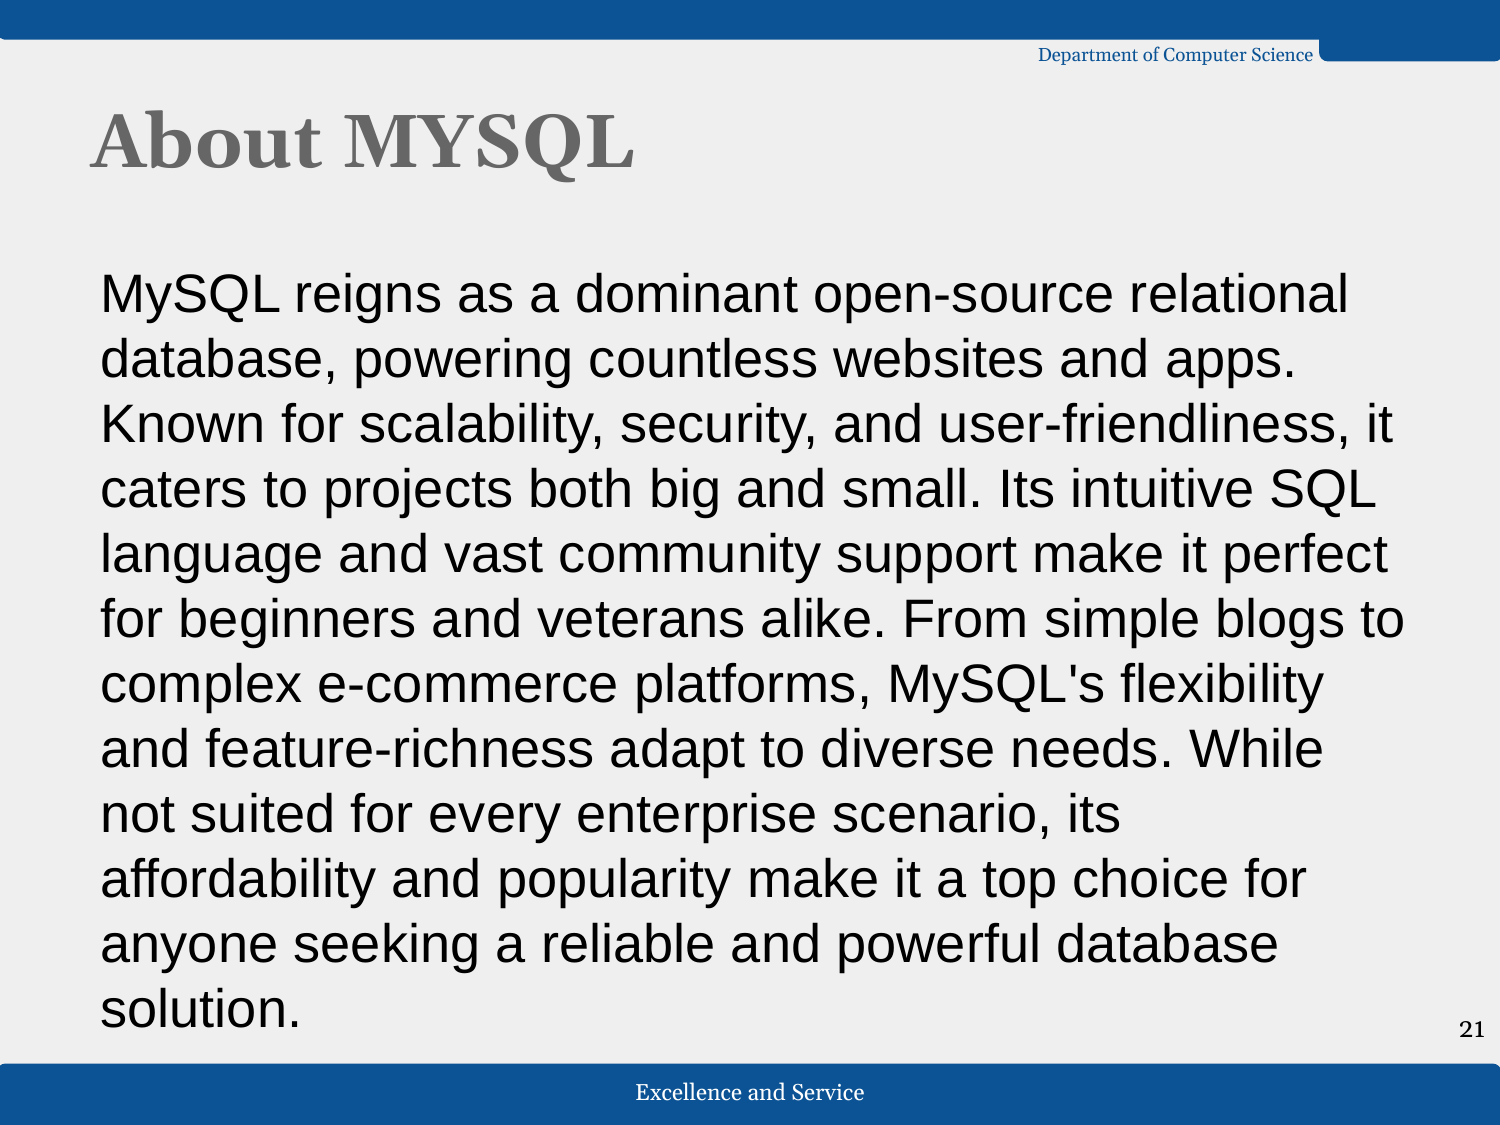

# About MYSQL
MySQL reigns as a dominant open-source relational database, powering countless websites and apps. Known for scalability, security, and user-friendliness, it caters to projects both big and small. Its intuitive SQL language and vast community support make it perfect for beginners and veterans alike. From simple blogs to complex e-commerce platforms, MySQL's flexibility and feature-richness adapt to diverse needs. While not suited for every enterprise scenario, its affordability and popularity make it a top choice for anyone seeking a reliable and powerful database solution.
21